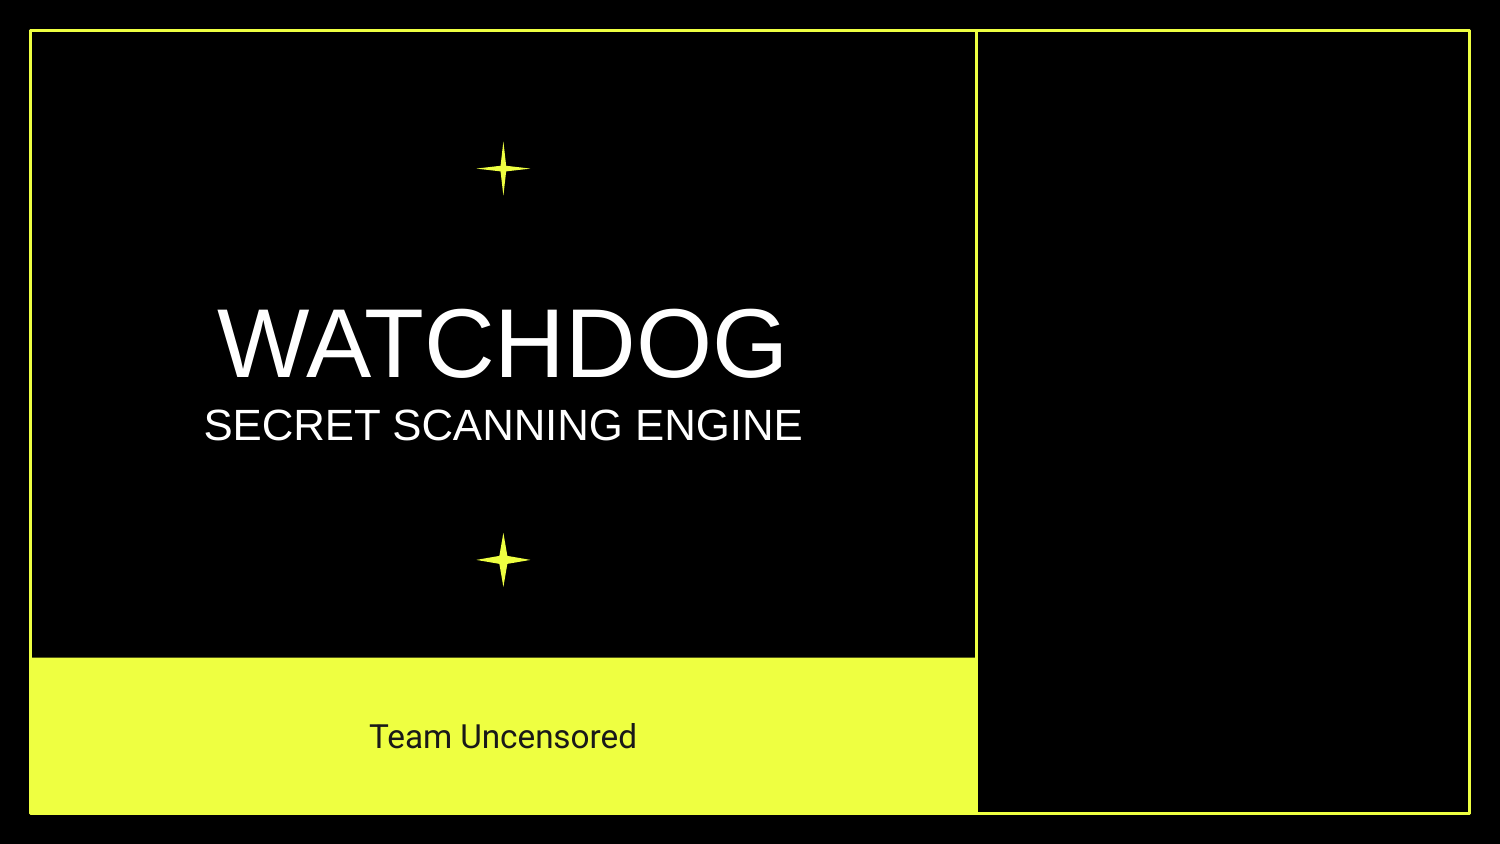

# WATCHDOG
SECRET SCANNING ENGINE
Team Uncensored